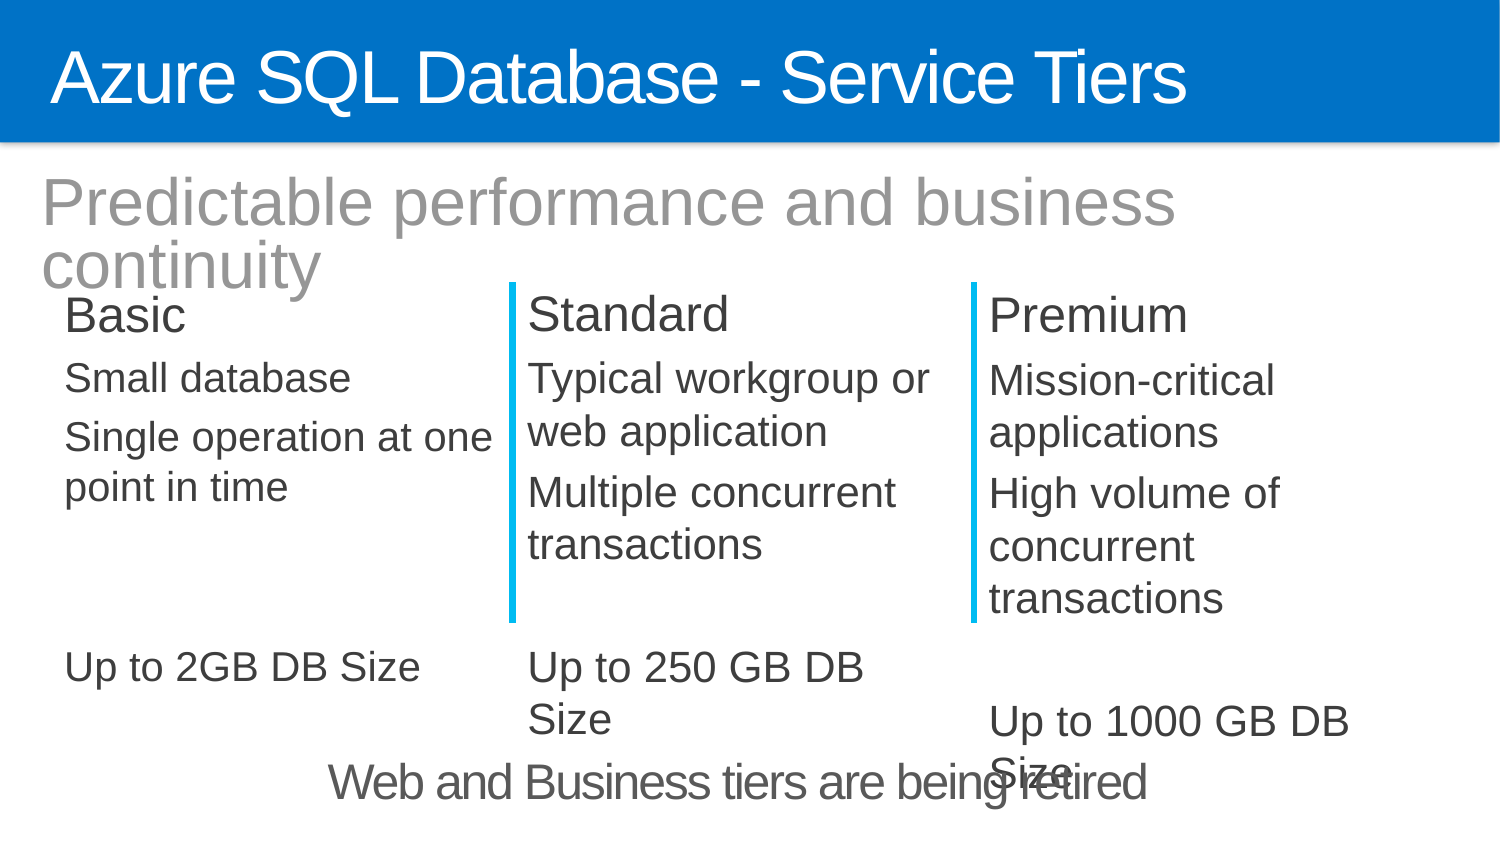

# Azure SQL Database - Service Tiers
Predictable performance and business continuity
Standard
Typical workgroup or web application
Multiple concurrent transactions

Up to 250 GB DB Size
Basic
Small database
Single operation at one point in time

Up to 2GB DB Size
Premium
Mission-critical applications
High volume of concurrent transactions

Up to 1000 GB DB Size
Web and Business tiers are being retired